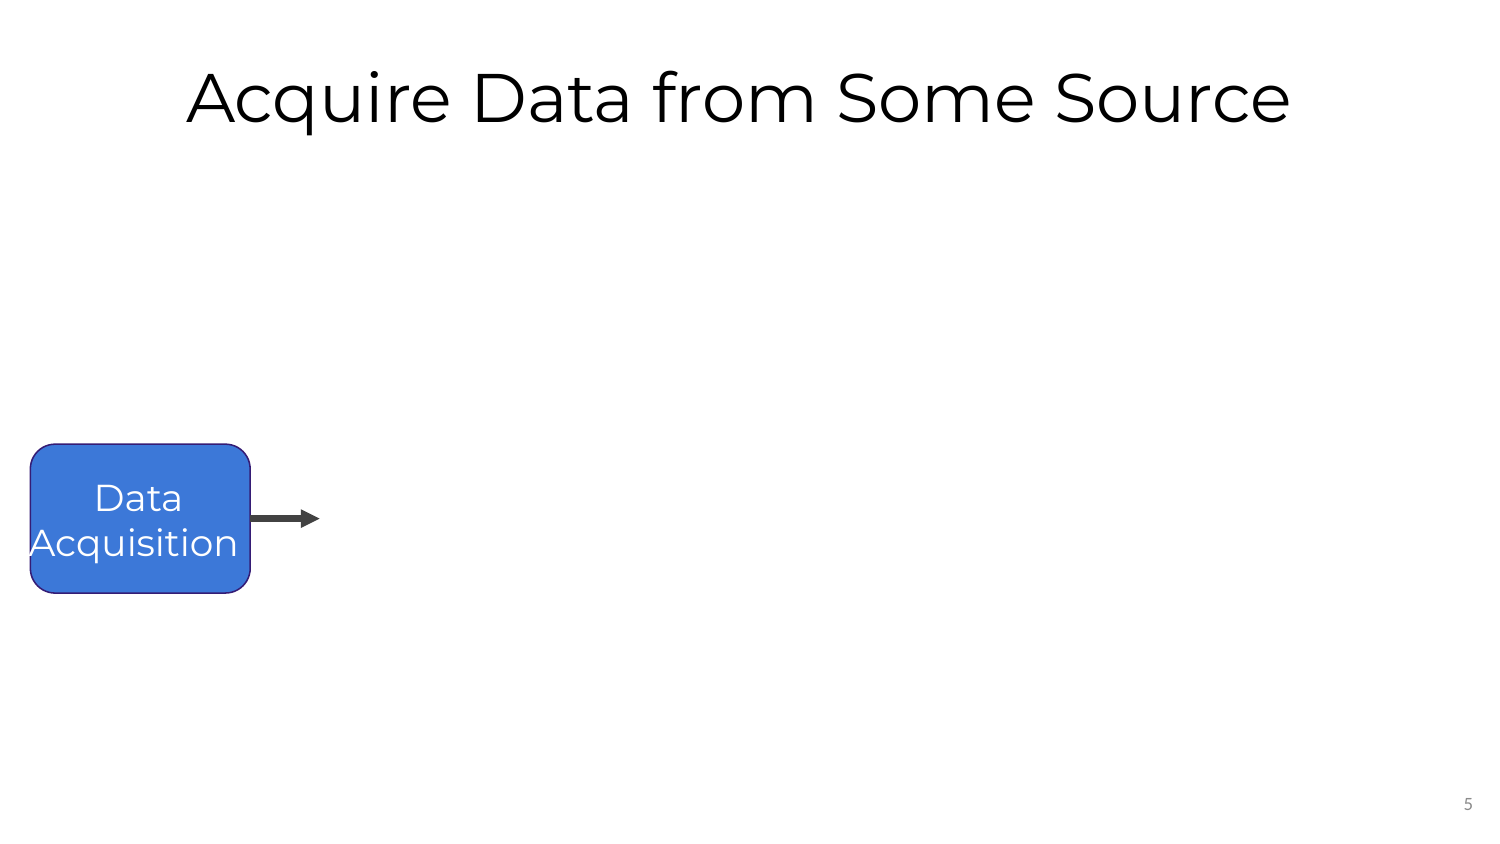

# Acquire Data from Some Source

Data
Acquisition
5